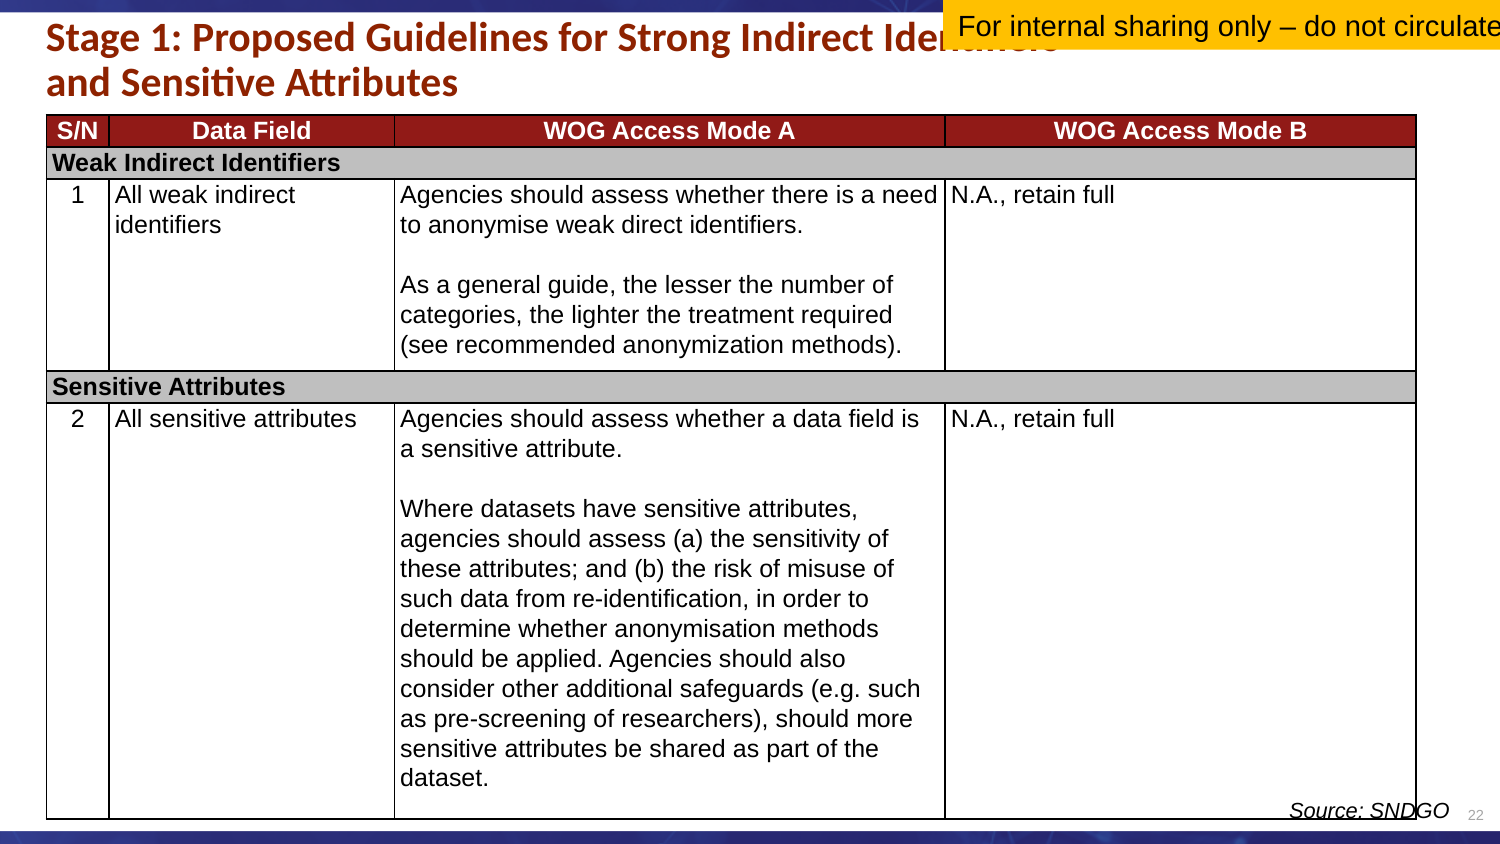

For internal sharing only – do not circulate
Stage 1: Proposed Guidelines for Strong Indirect Identifiers
and Sensitive Attributes
| S/N | Data Field | WOG Access Mode A | WOG Access Mode B |
| --- | --- | --- | --- |
| Weak Indirect Identifiers |  |  |  |
| 1 | All weak indirect identifiers | Agencies should assess whether there is a need to anonymise weak direct identifiers. As a general guide, the lesser the number of categories, the lighter the treatment required (see recommended anonymization methods). | N.A., retain full |
| Sensitive Attributes |  |  |  |
| 2 | All sensitive attributes | Agencies should assess whether a data field is a sensitive attribute. Where datasets have sensitive attributes, agencies should assess (a) the sensitivity of these attributes; and (b) the risk of misuse of such data from re-identification, in order to determine whether anonymisation methods should be applied. Agencies should also consider other additional safeguards (e.g. such as pre-screening of researchers), should more sensitive attributes be shared as part of the dataset. | N.A., retain full |
Source: SNDGO
22